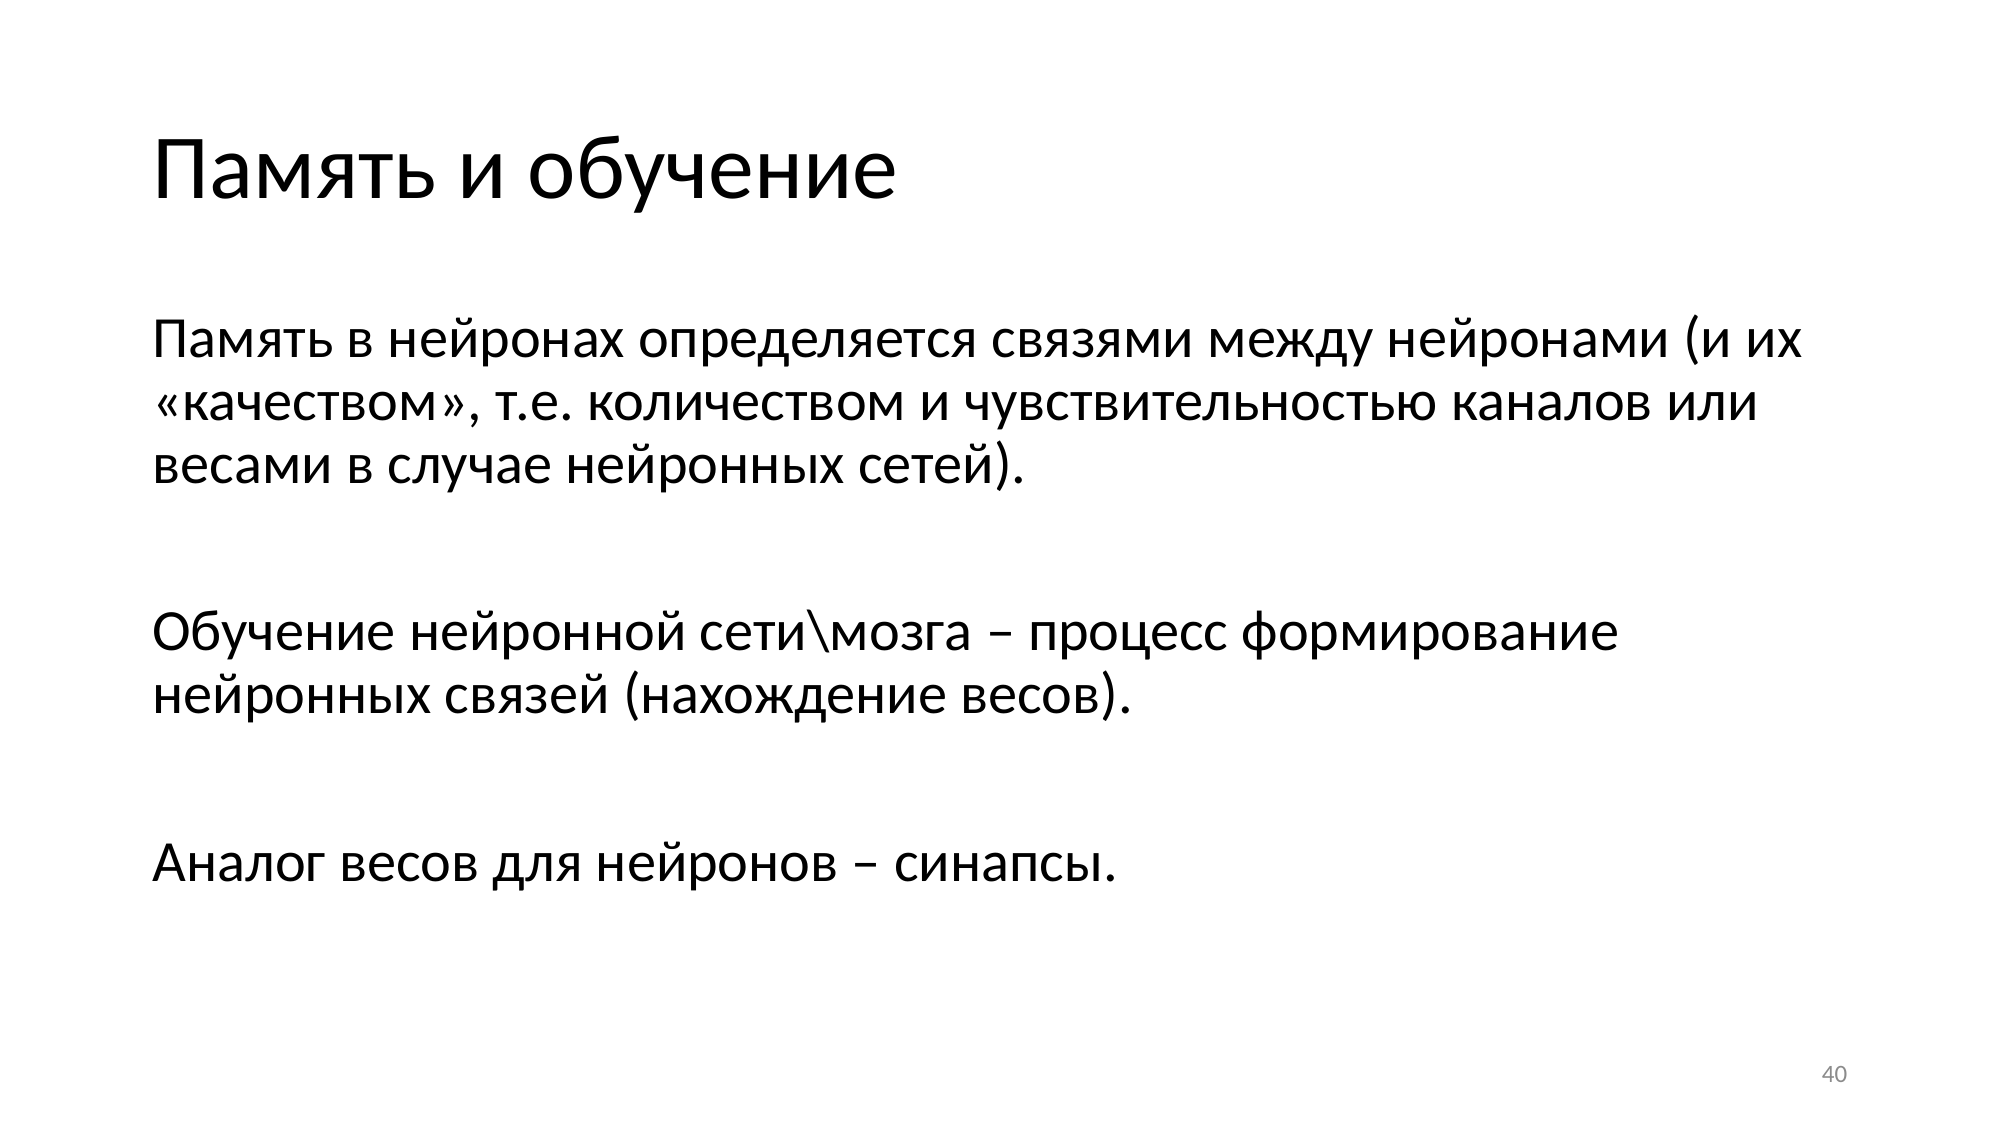

# Память и обучение
Память в нейронах определяется связями между нейронами (и их «качеством», т.е. количеством и чувствительностью каналов или весами в случае нейронных сетей).

Обучение нейронной сети\мозга – процесс формирование нейронных связей (нахождение весов).

Аналог весов для нейронов – синапсы.
40